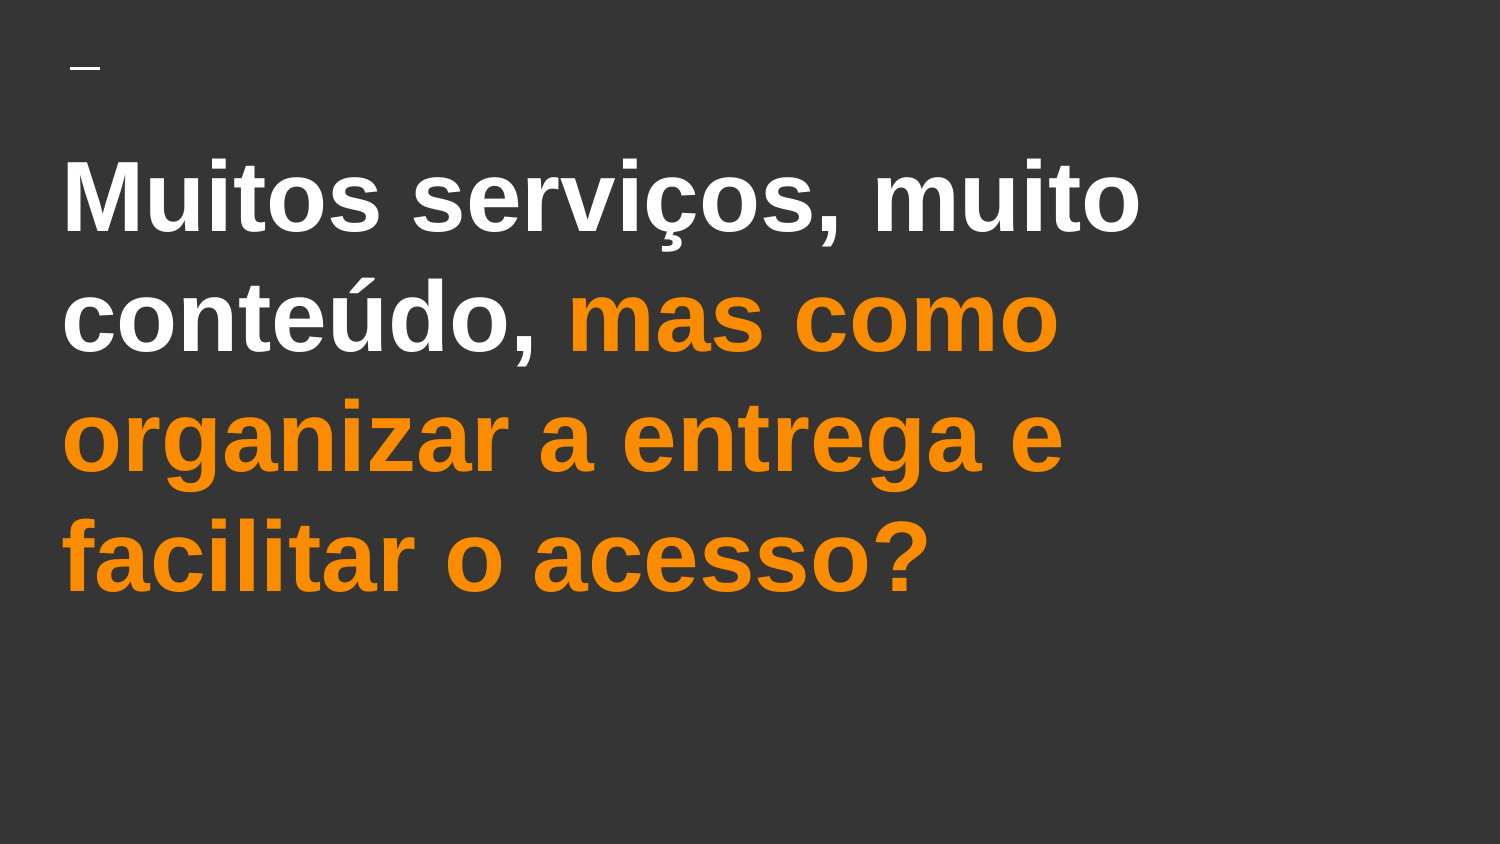

# Muitos serviços, muito conteúdo, mas como organizar a entrega e facilitar o acesso?